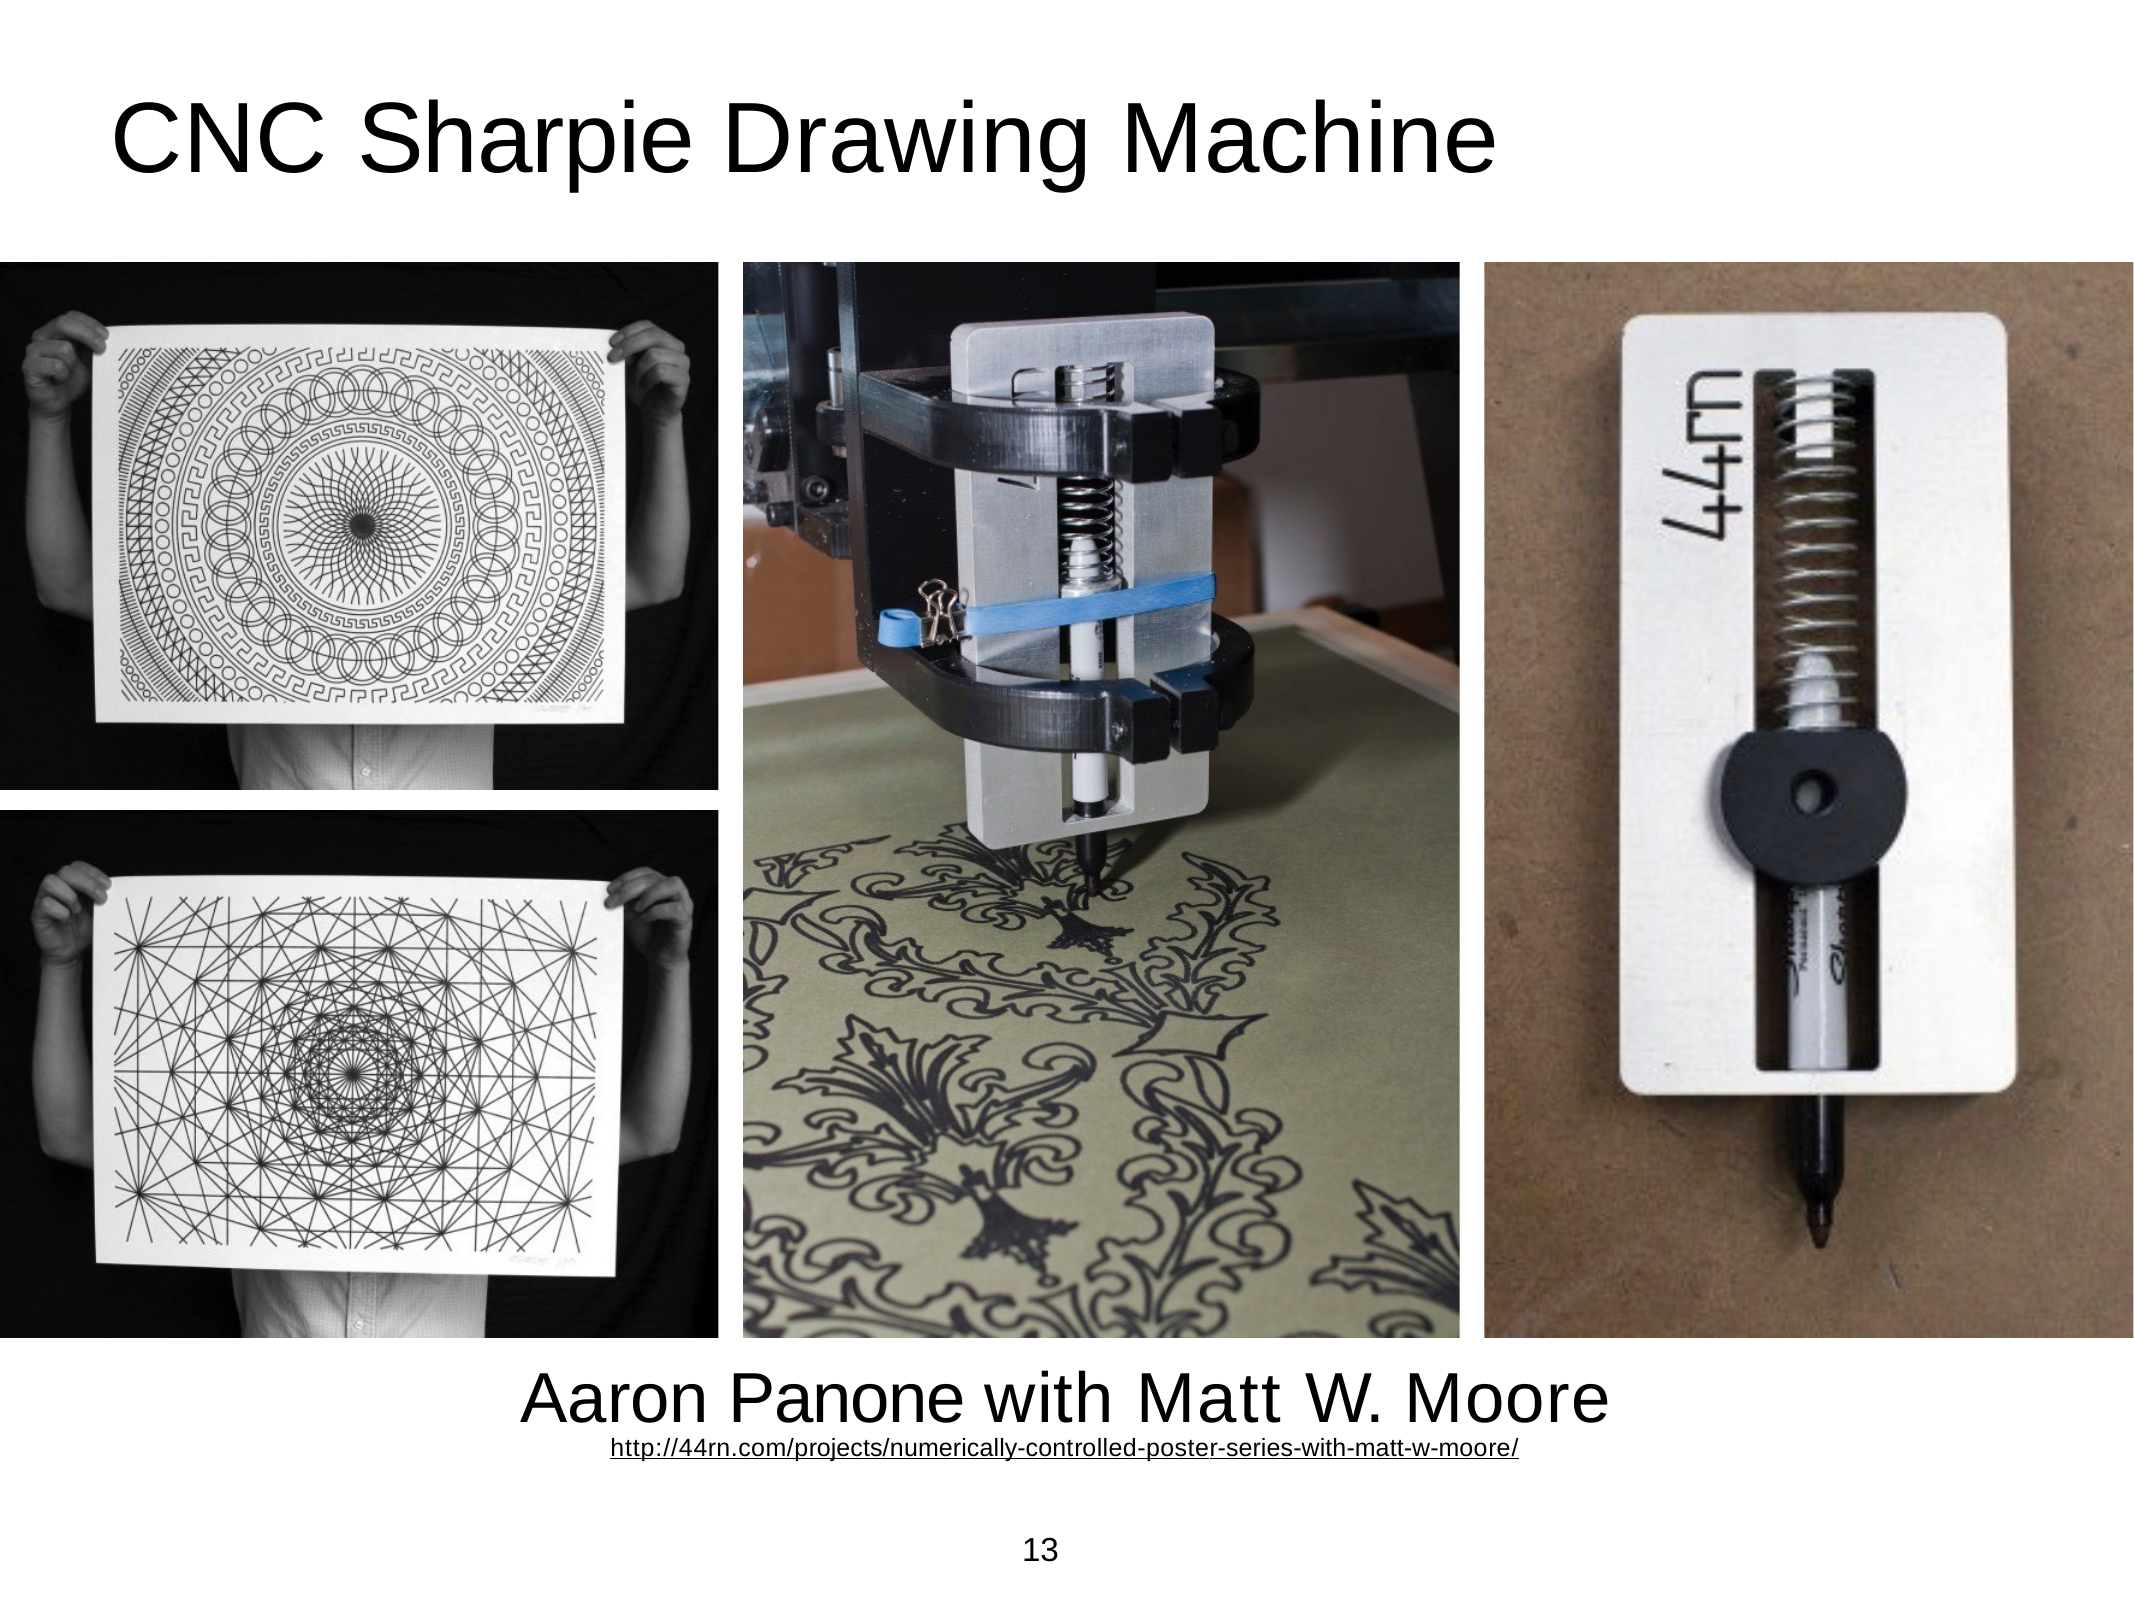

# CNC Sharpie Drawing Machine

Aaron Panone with Matt W. Moore
http://44rn.com/projects/numerically-controlled-poster-series-with-matt-w-moore/
13